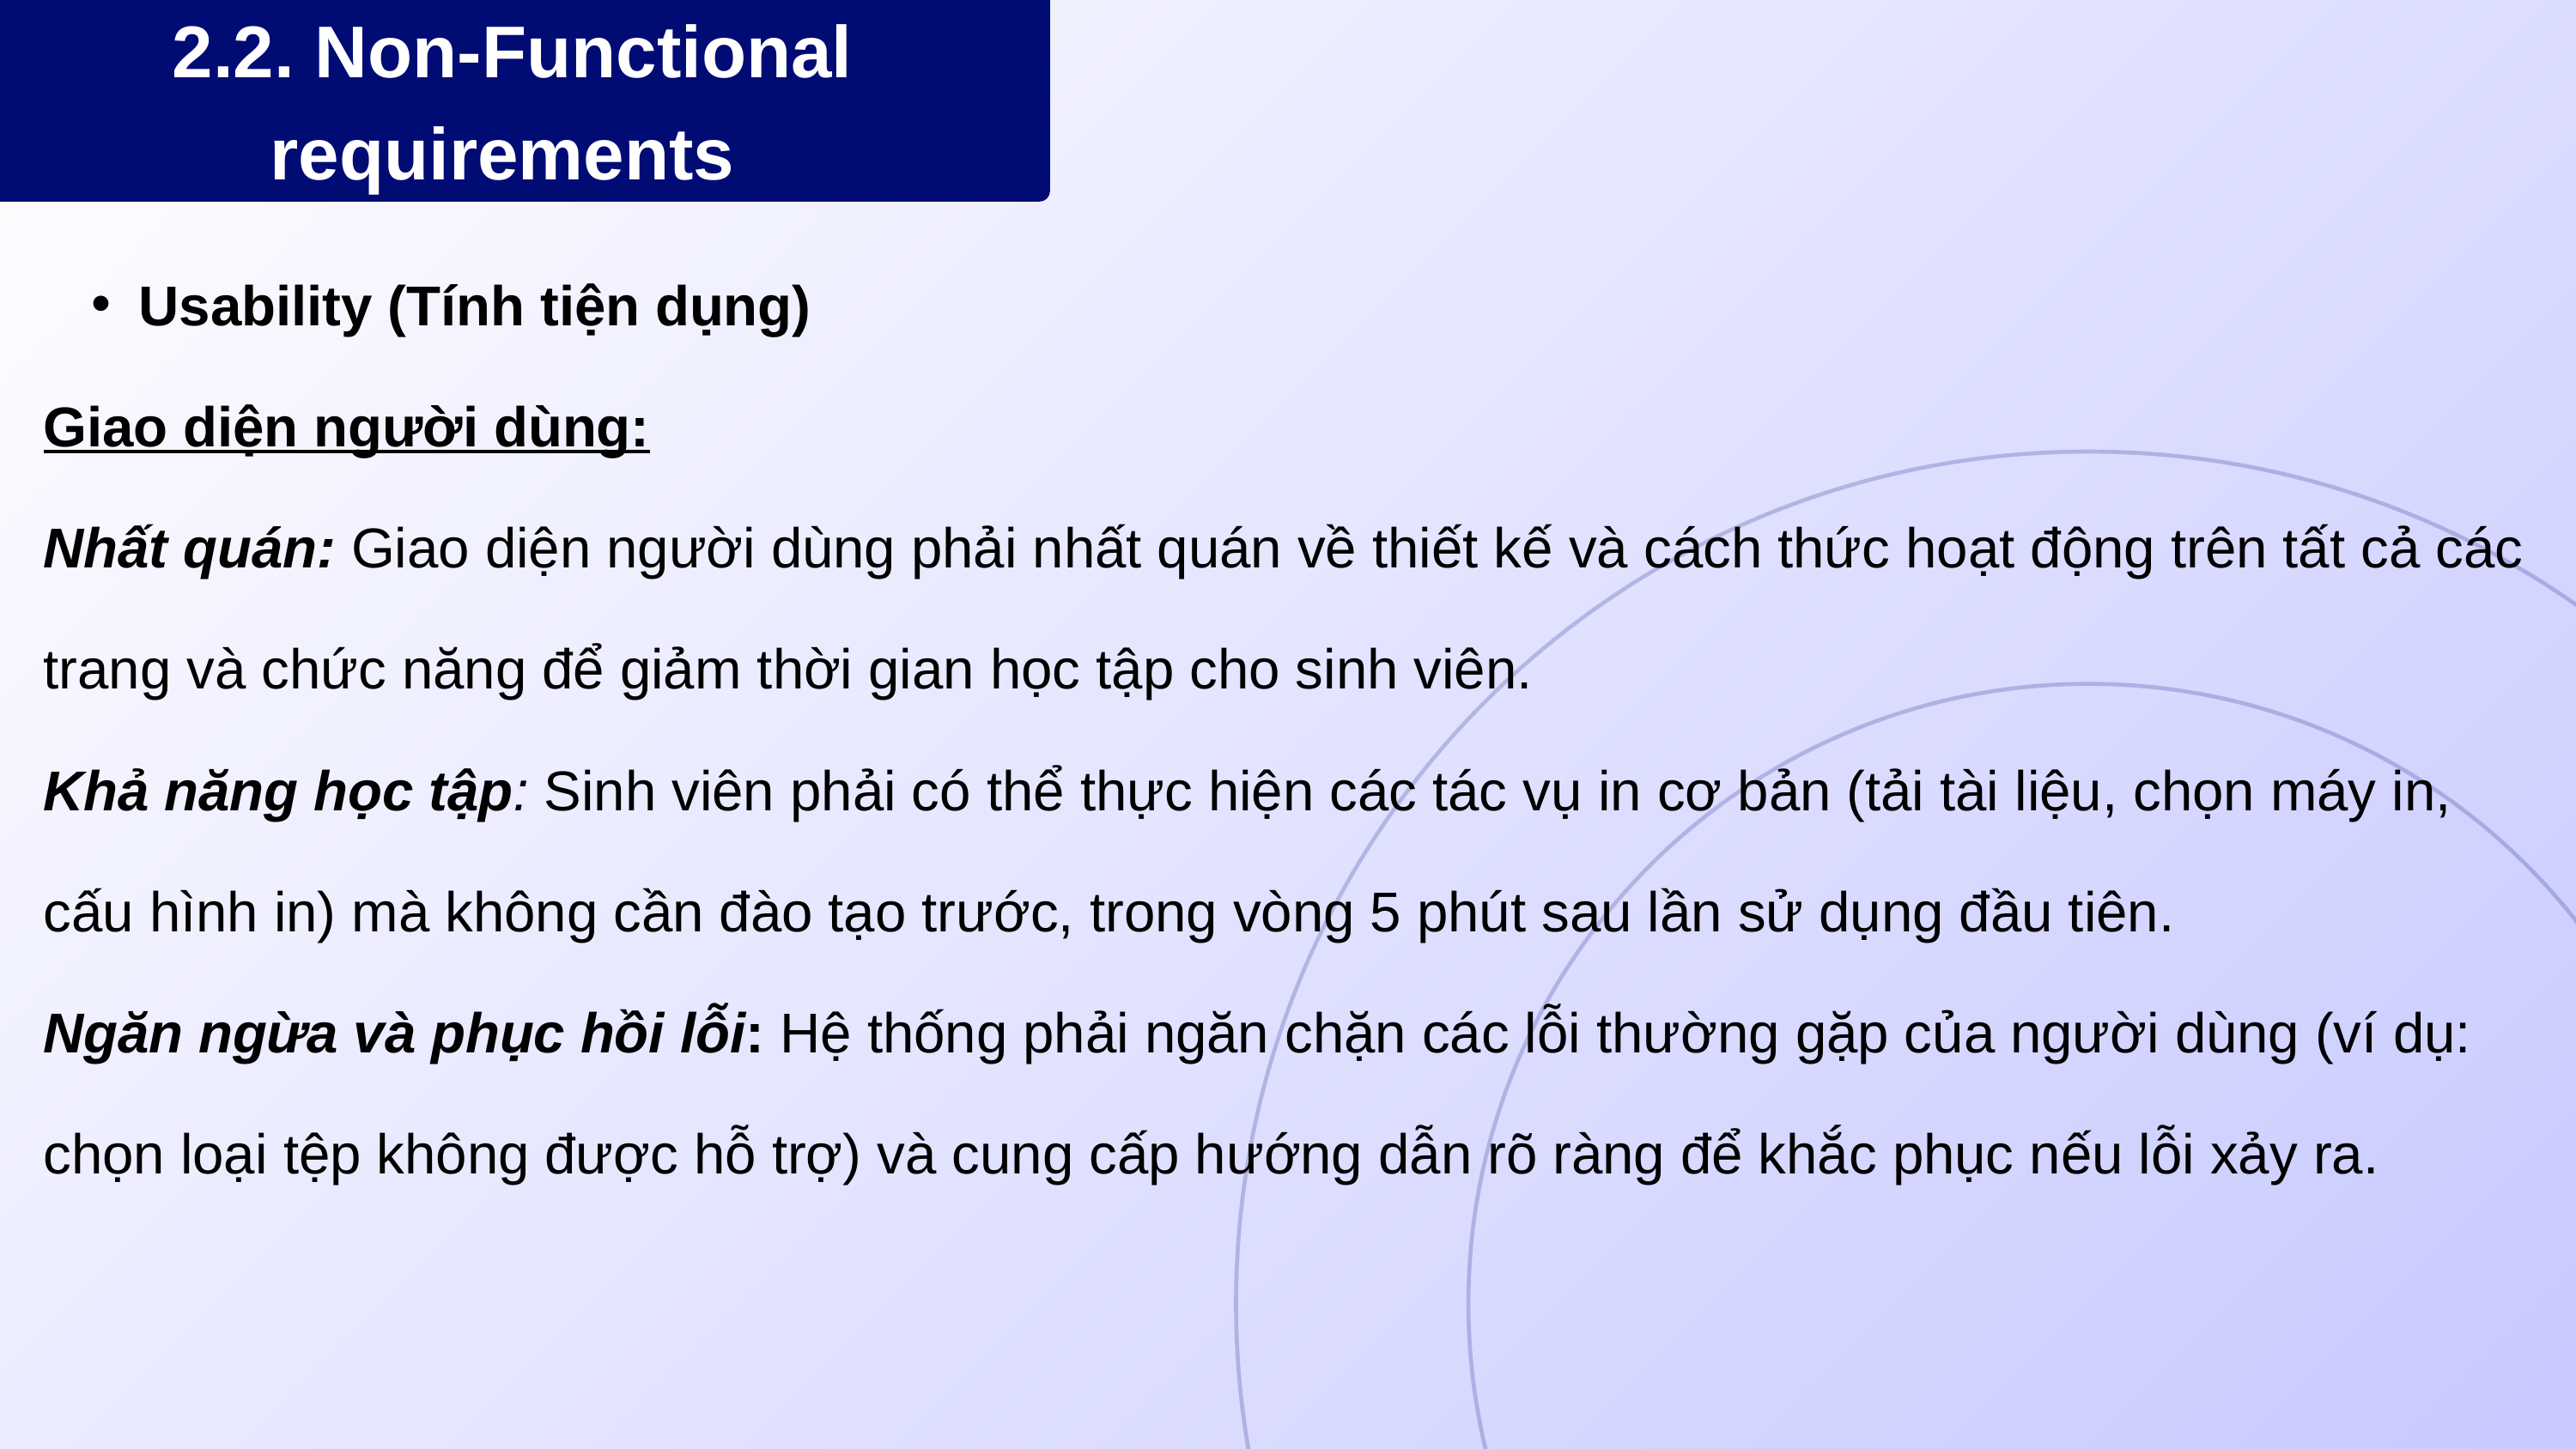

2.2. Non-Functional requirements
Usability (Tính tiện dụng)
Giao diện người dùng:
Nhất quán: Giao diện người dùng phải nhất quán về thiết kế và cách thức hoạt động trên tất cả các trang và chức năng để giảm thời gian học tập cho sinh viên.
Khả năng học tập: Sinh viên phải có thể thực hiện các tác vụ in cơ bản (tải tài liệu, chọn máy in, cấu hình in) mà không cần đào tạo trước, trong vòng 5 phút sau lần sử dụng đầu tiên.
Ngăn ngừa và phục hồi lỗi: Hệ thống phải ngăn chặn các lỗi thường gặp của người dùng (ví dụ: chọn loại tệp không được hỗ trợ) và cung cấp hướng dẫn rõ ràng để khắc phục nếu lỗi xảy ra.